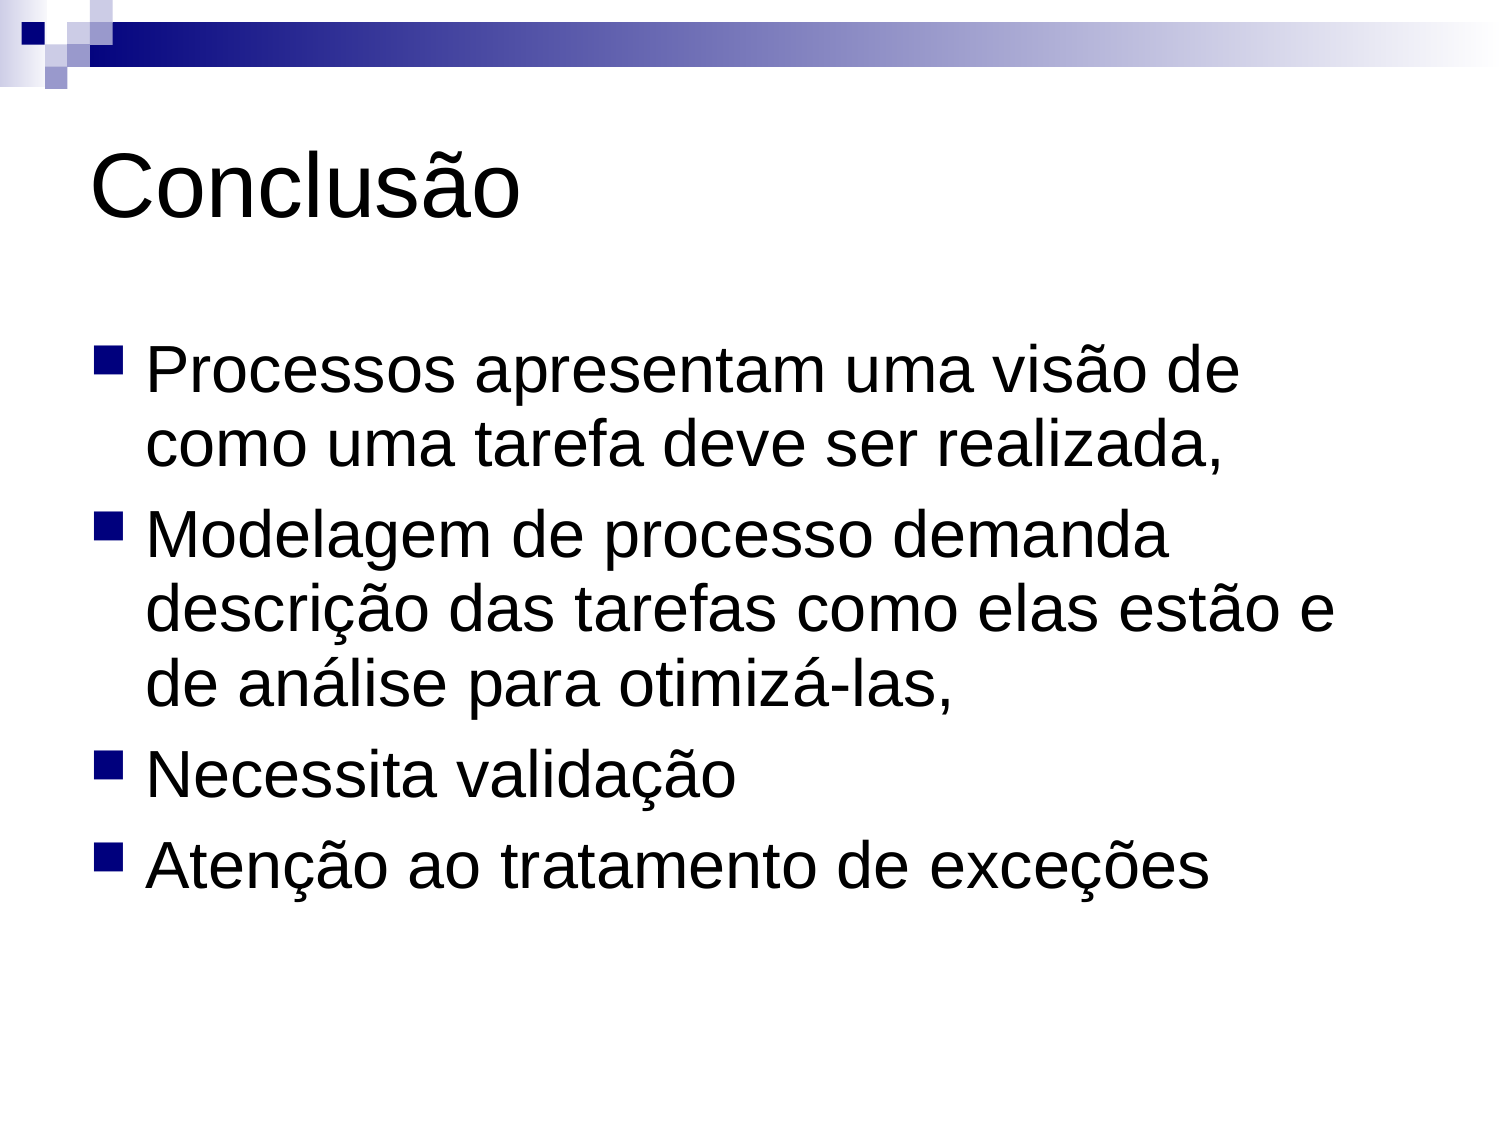

# Conclusão
Processos apresentam uma visão de como uma tarefa deve ser realizada,
Modelagem de processo demanda descrição das tarefas como elas estão e de análise para otimizá-las,
Necessita validação
Atenção ao tratamento de exceções